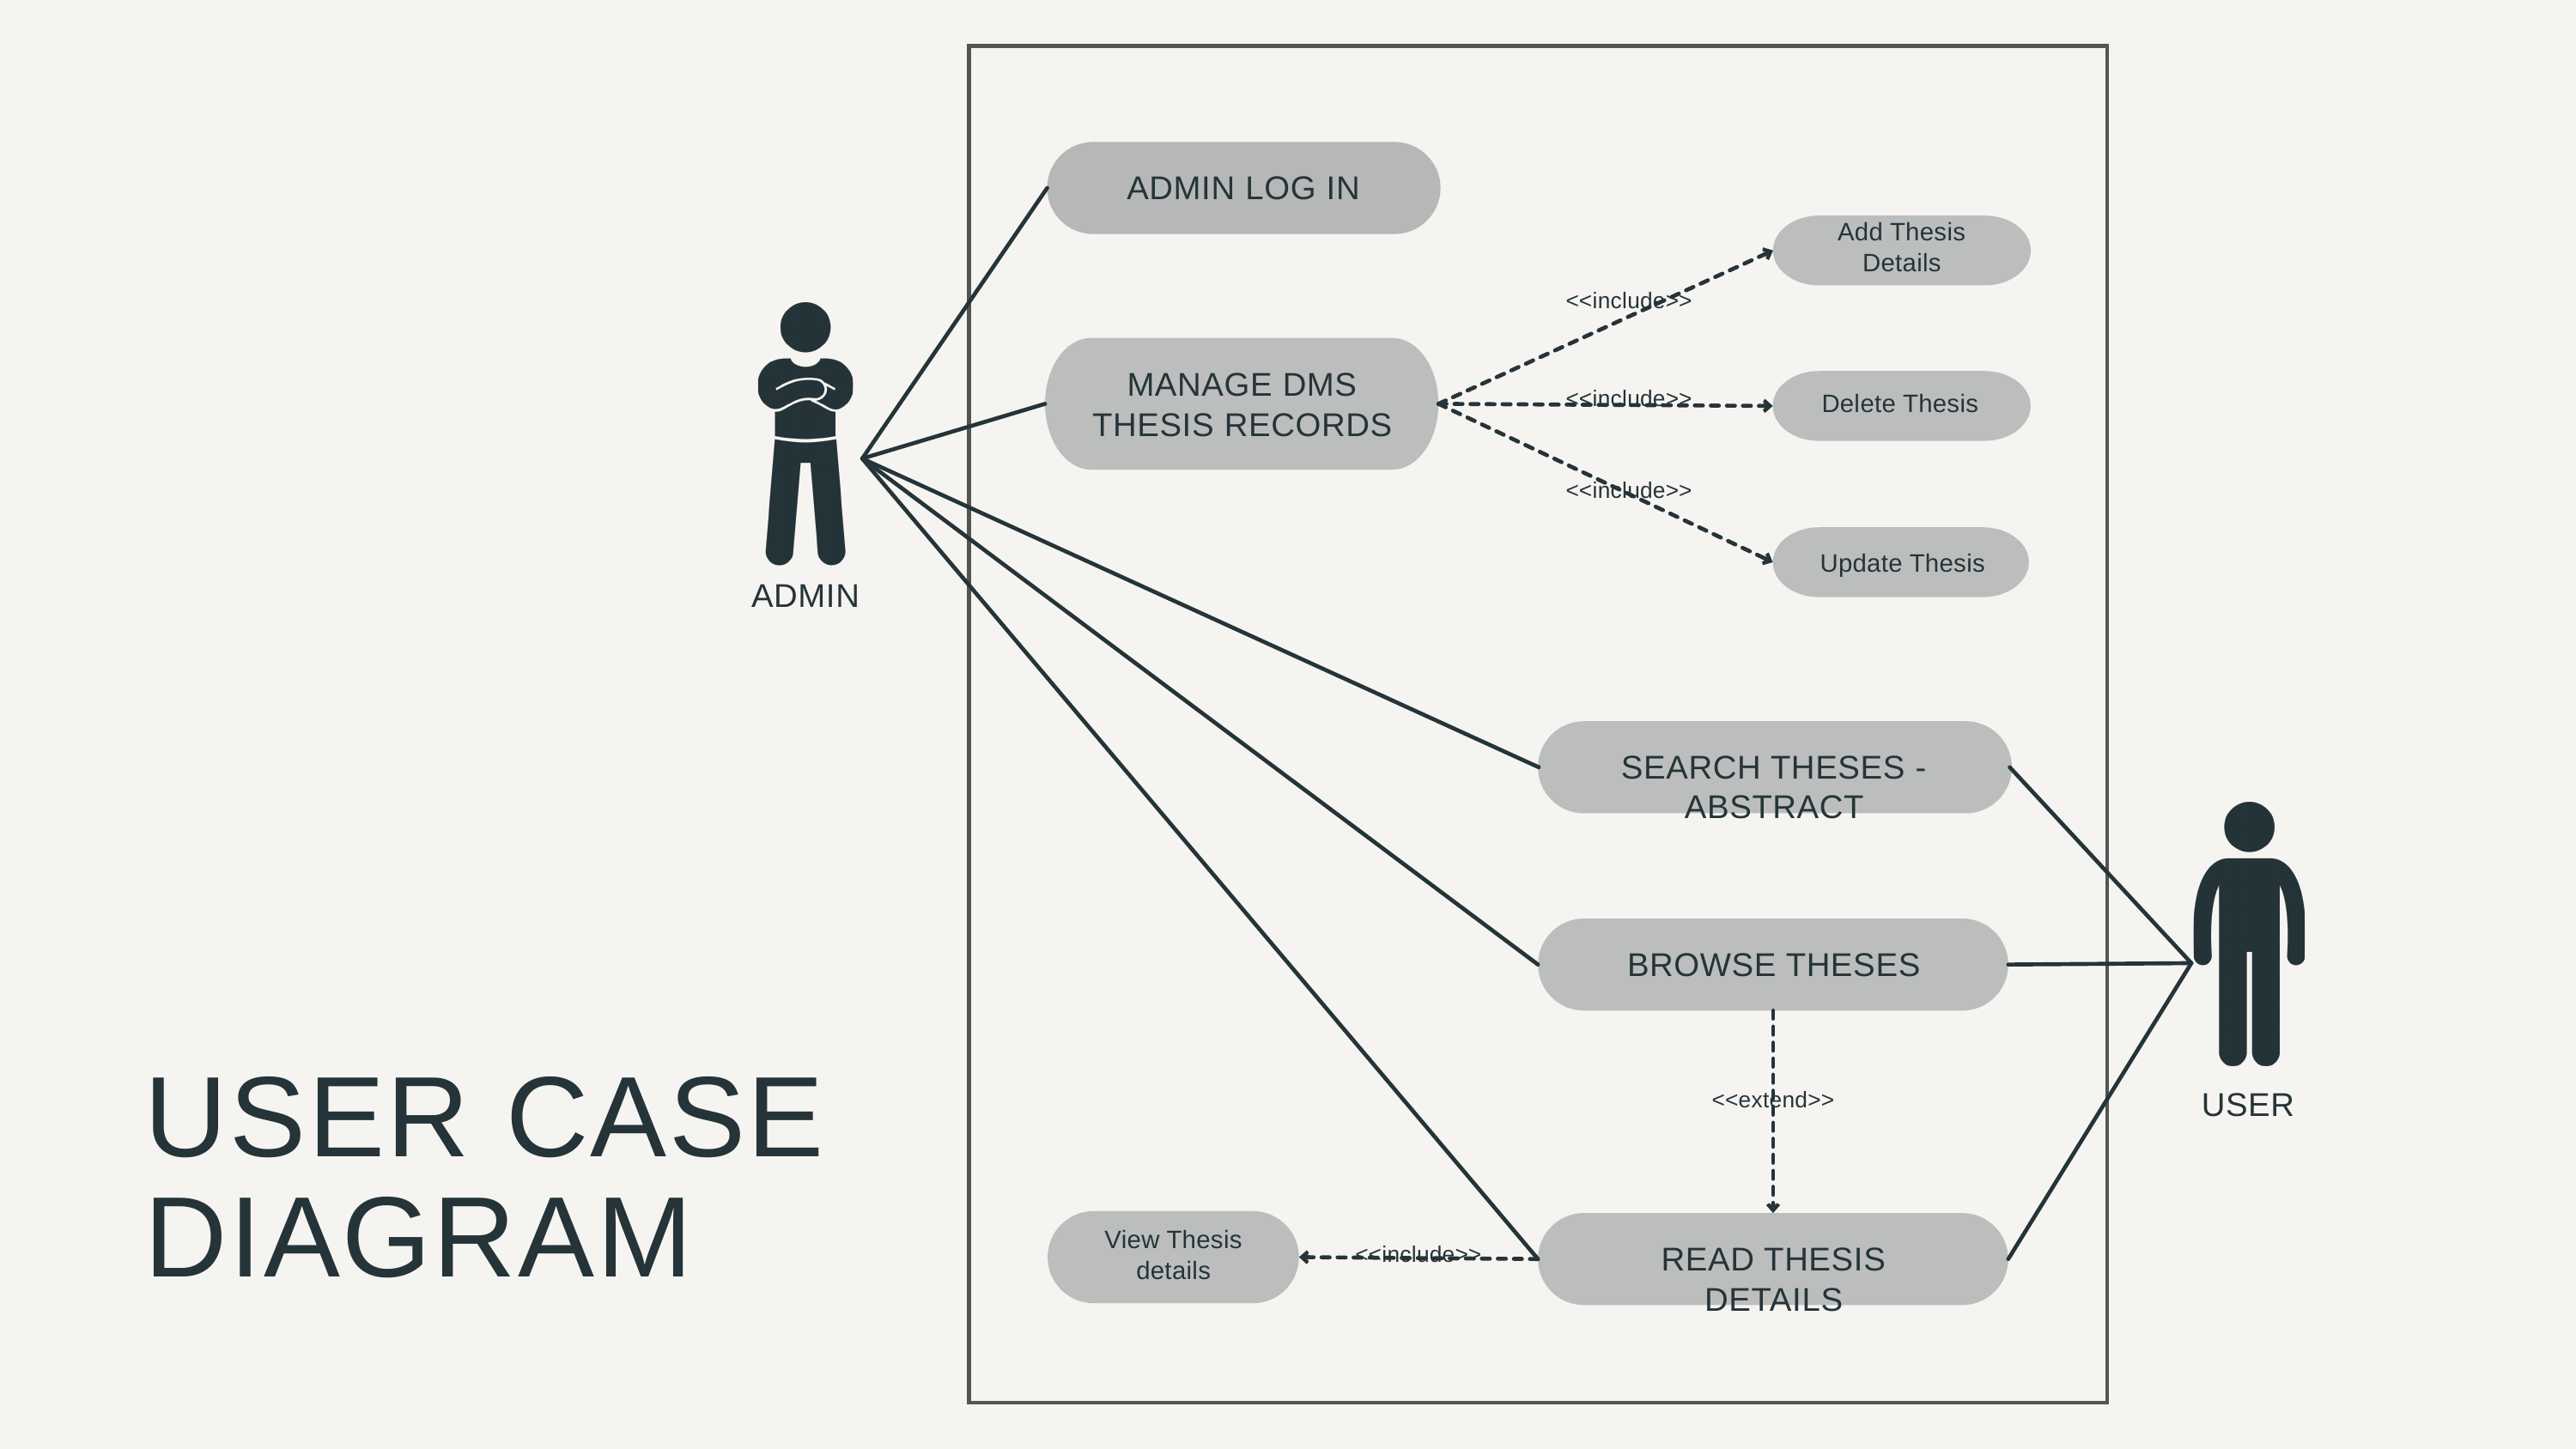

ADMIN LOG IN

Add Thesis Details

<<include>>

ADMIN

MANAGE DMS THESIS RECORDS

<<include>>
Delete Thesis

<<include>>

Update Thesis

SEARCH THESES - ABSTRACT

USER

BROWSE THESES

USER CASE DIAGRAM
<<extend>>

View Thesis details

READ THESIS DETAILS
<<include>>